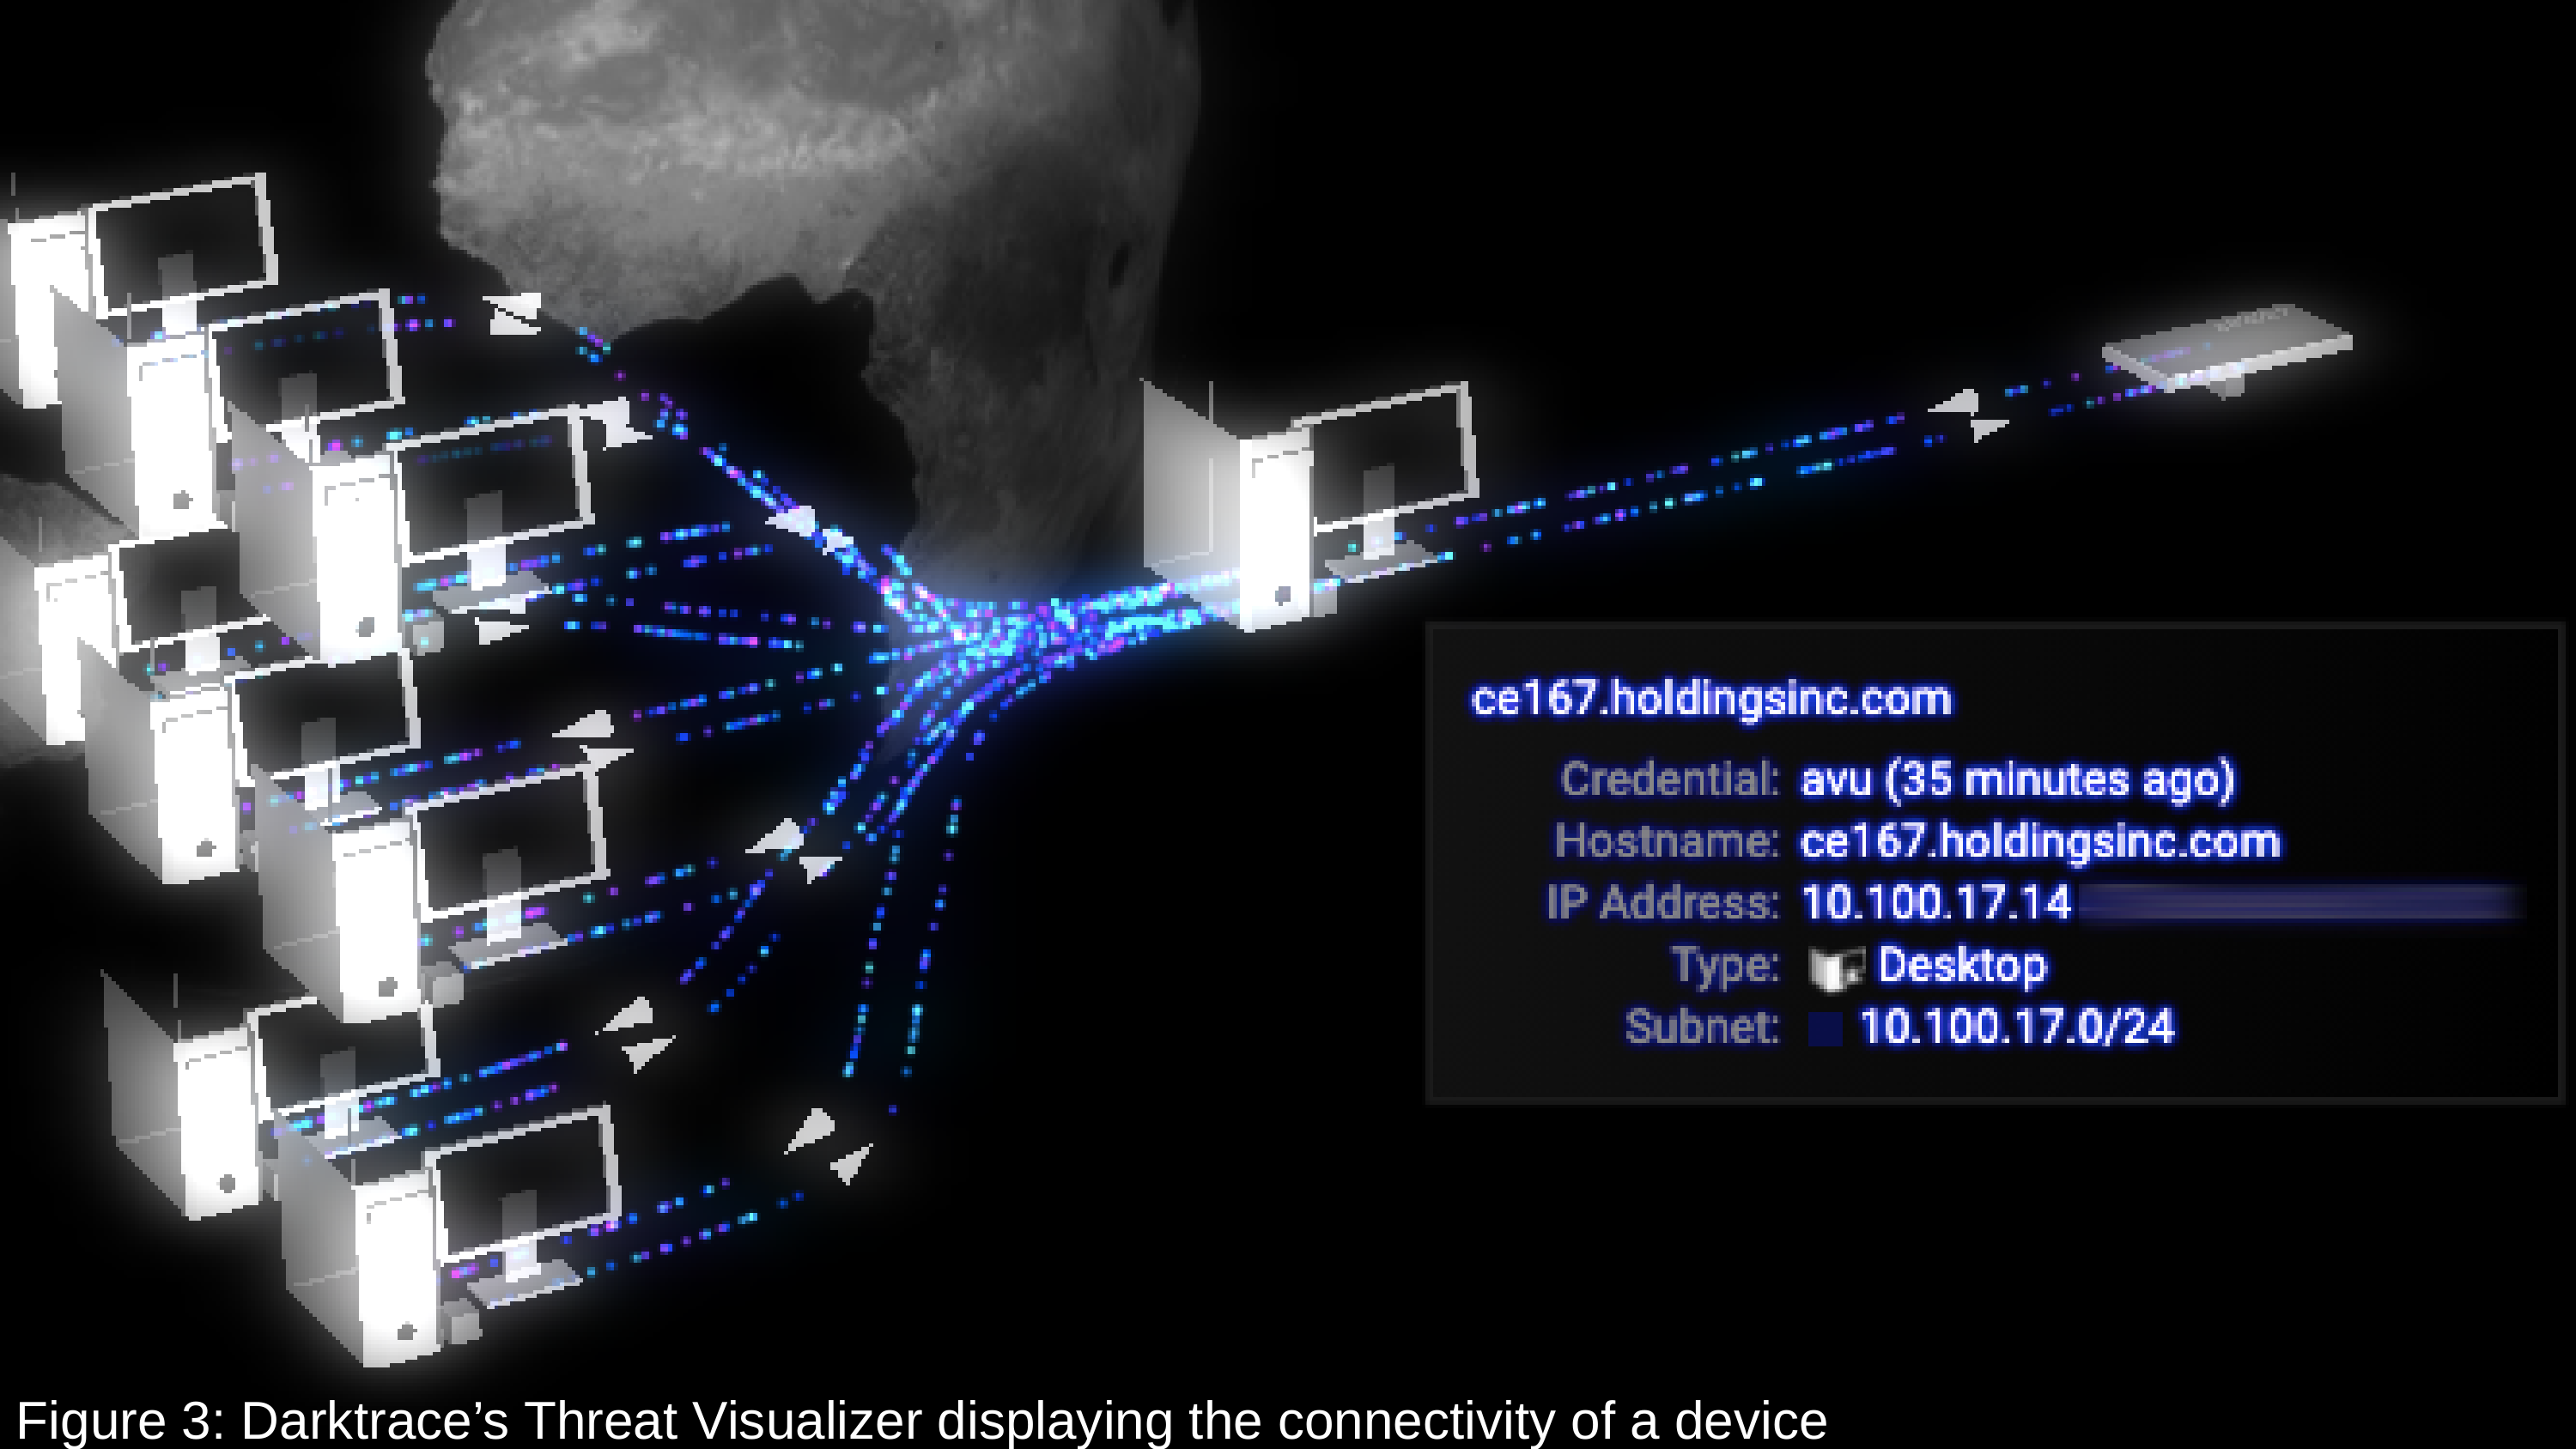

Figure 3: Darktrace’s Threat Visualizer displaying the connectivity of a device